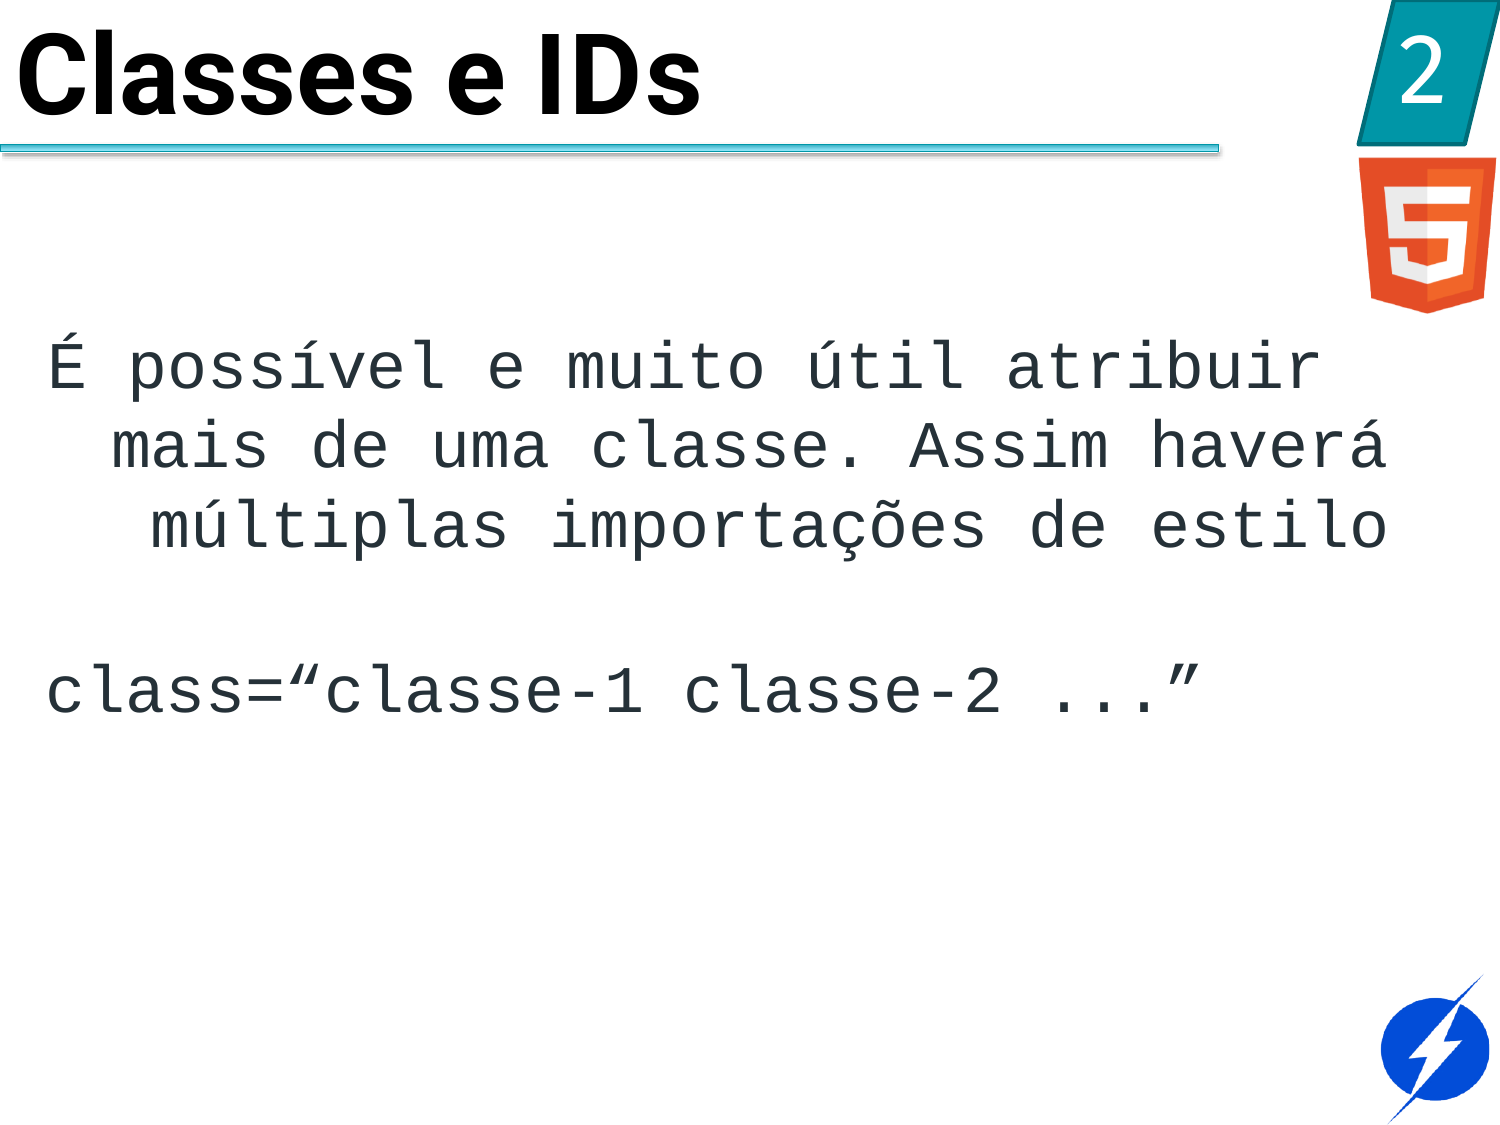

# Classes e IDs
2

É possível e muito útil atribuir  mais de uma classe. Assim haverá  múltiplas importações de estilo

class=“classe-1 classe-2 ...”